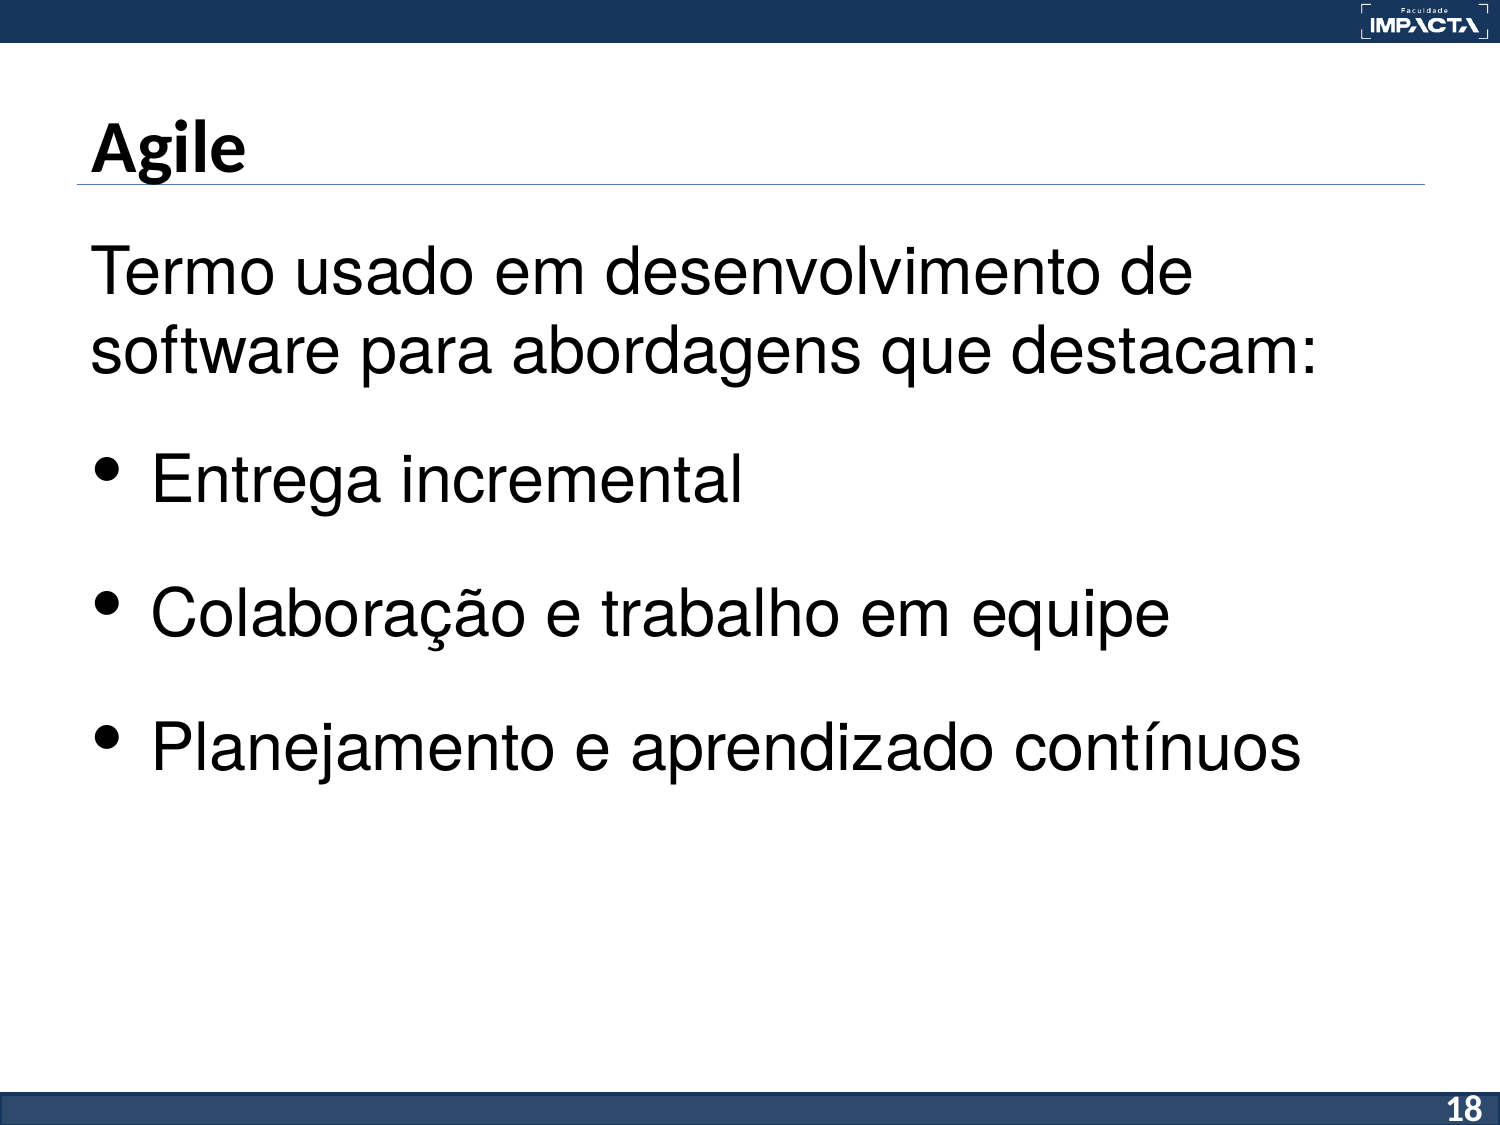

# Agile
Termo usado em desenvolvimento de software para abordagens que destacam:
• Entrega incremental
• Colaboração e trabalho em equipe
• Planejamento e aprendizado contínuos
18